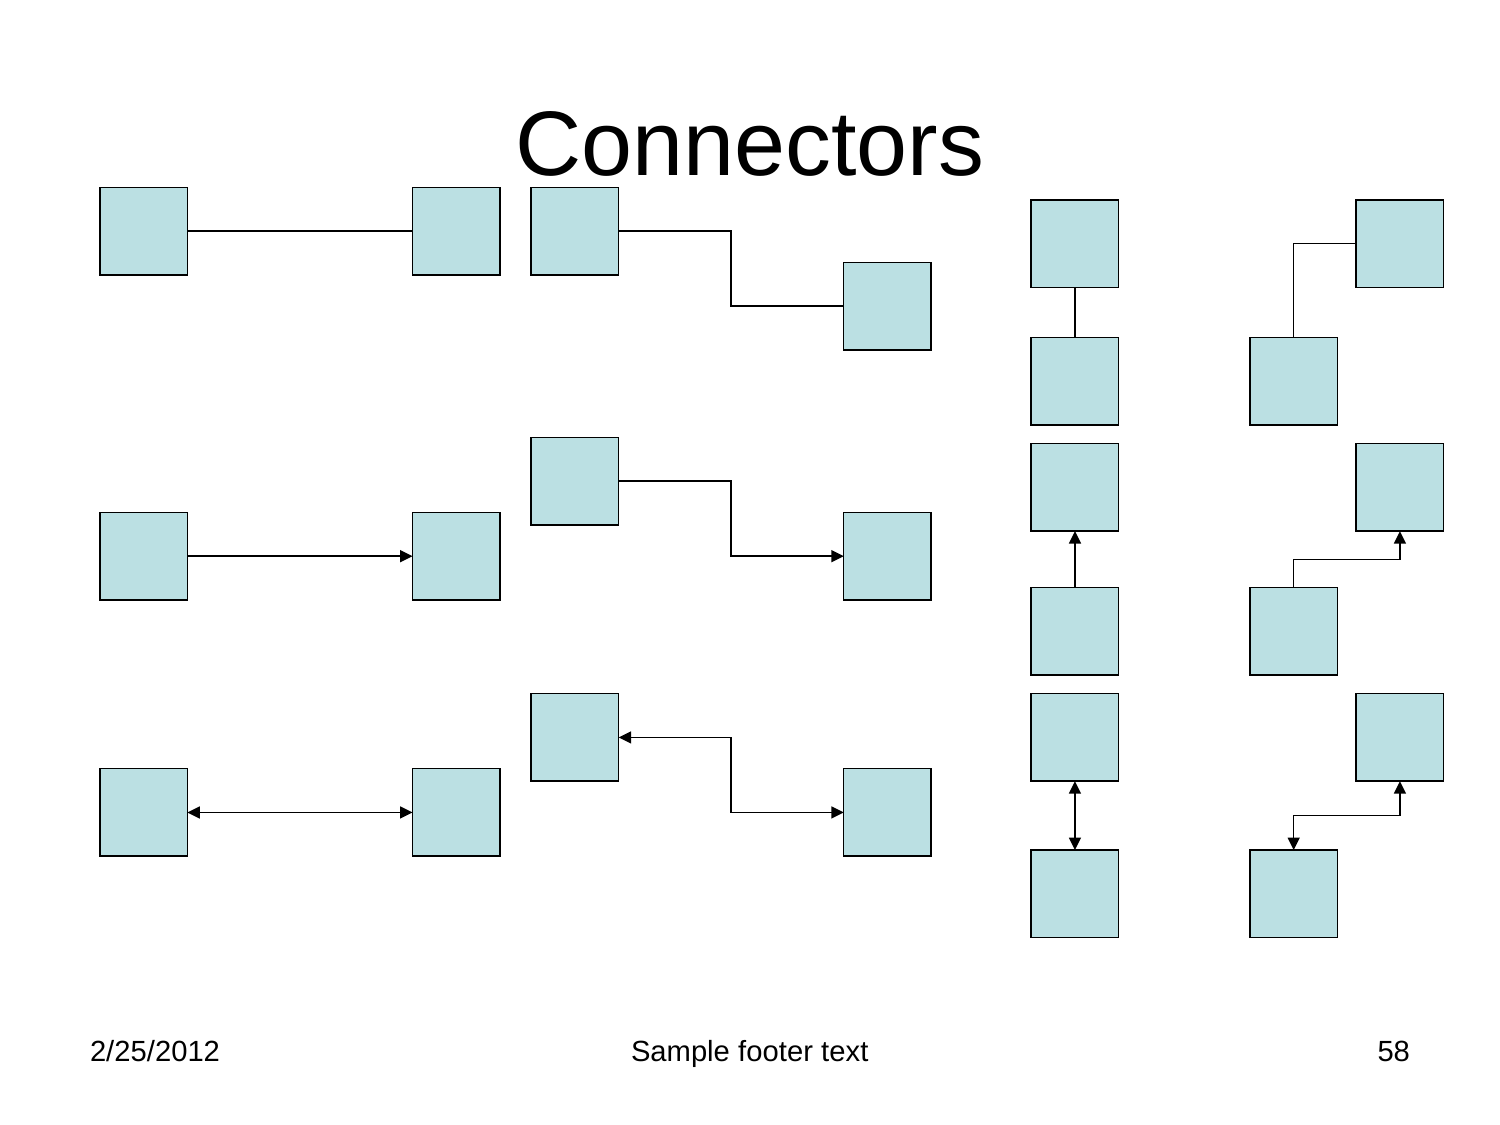

# Connectors

2/25/2012
Sample footer text
58